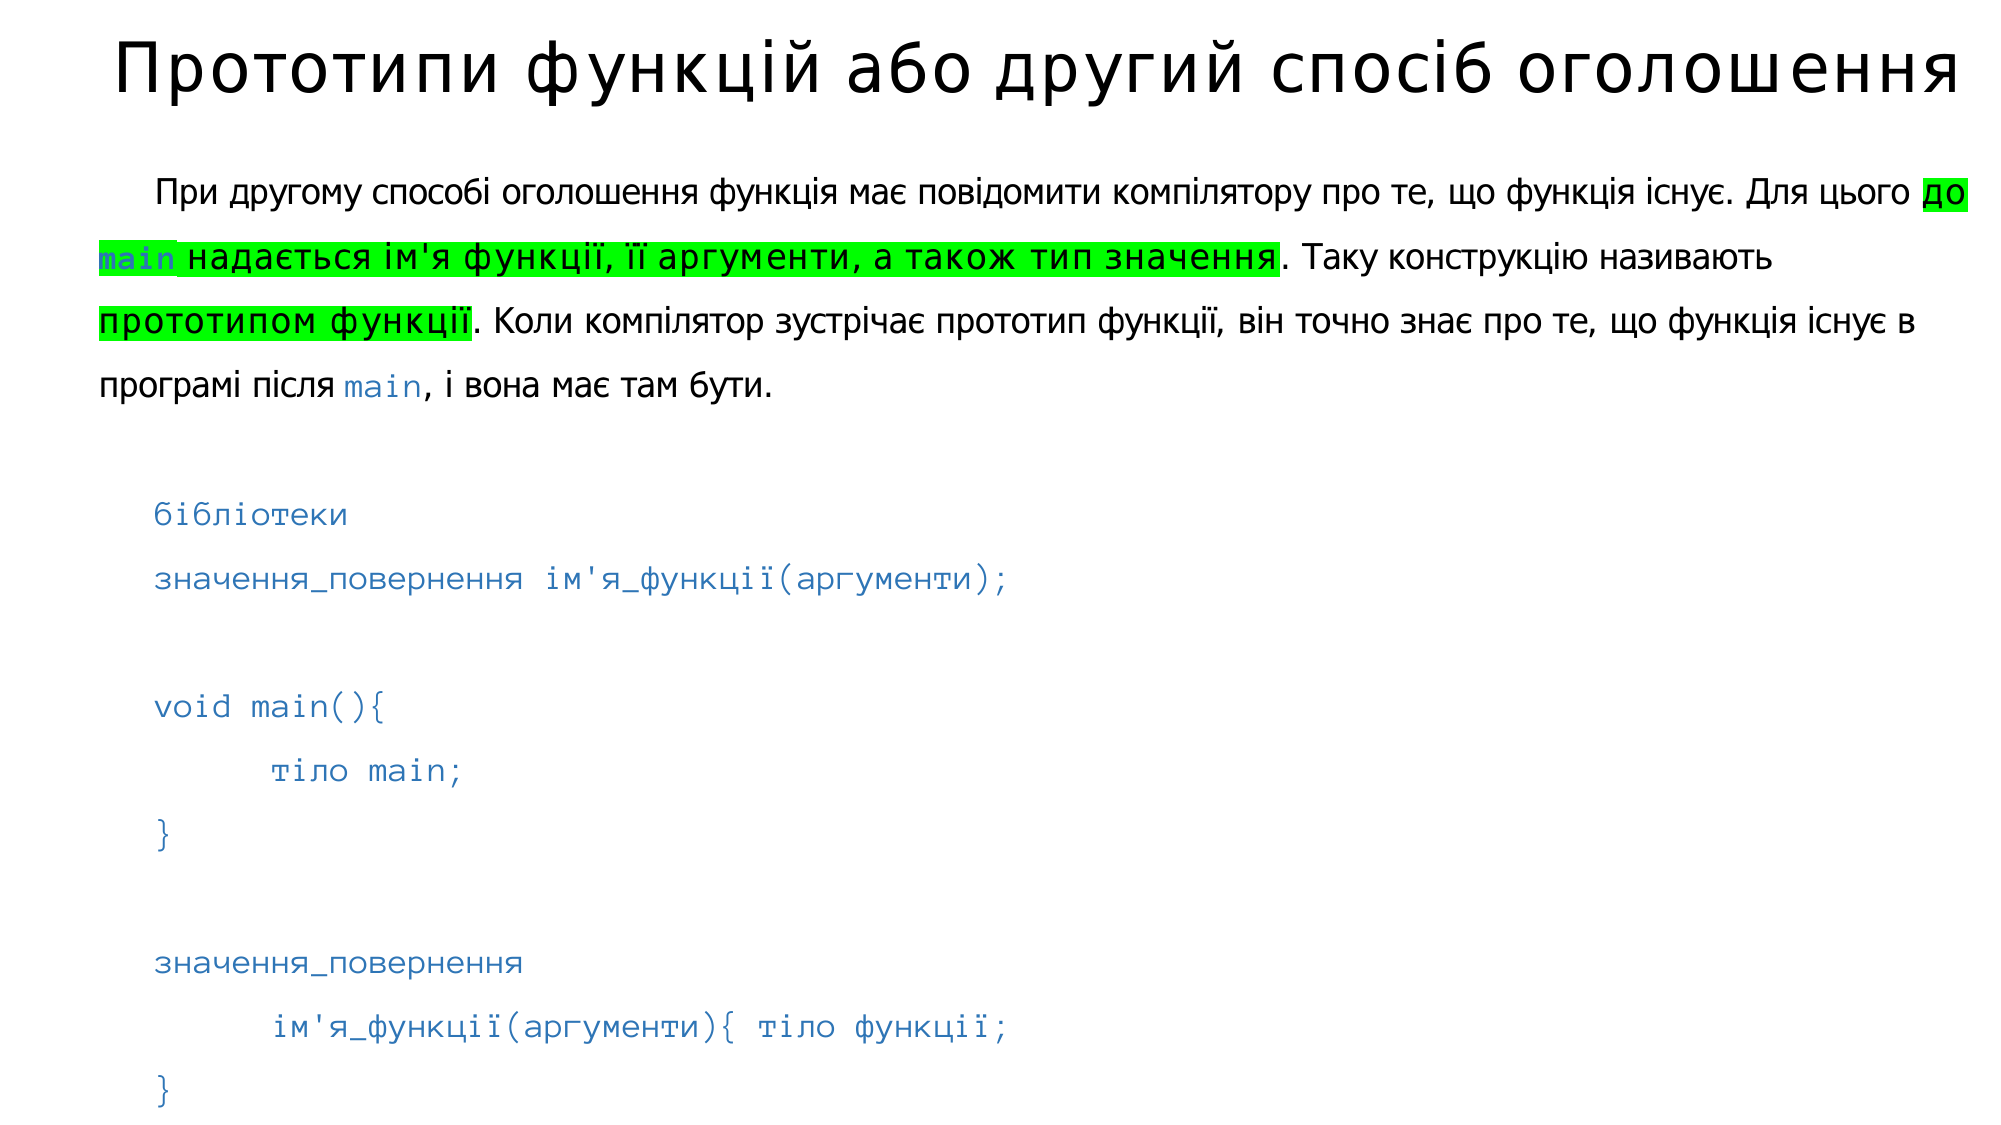

# Прототипи функцій або другий спосіб оголошення
При другому способі оголошення функція має повідомити компілятору про те, що функція існує. Для цього до main надається ім'я функції, її аргументи, а також тип значення. Таку конструкцію називають прототипом функції. Коли компілятор зустрічає прототип функції, він точно знає про те, що функція існує в програмі після main, і вона має там бути.

бібліотеки
значення_повернення ім'я_функції(аргументи);

void main(){
      тіло main;
}

значення_повернення
      ім'я_функції(аргументи){ тіло функції;
}